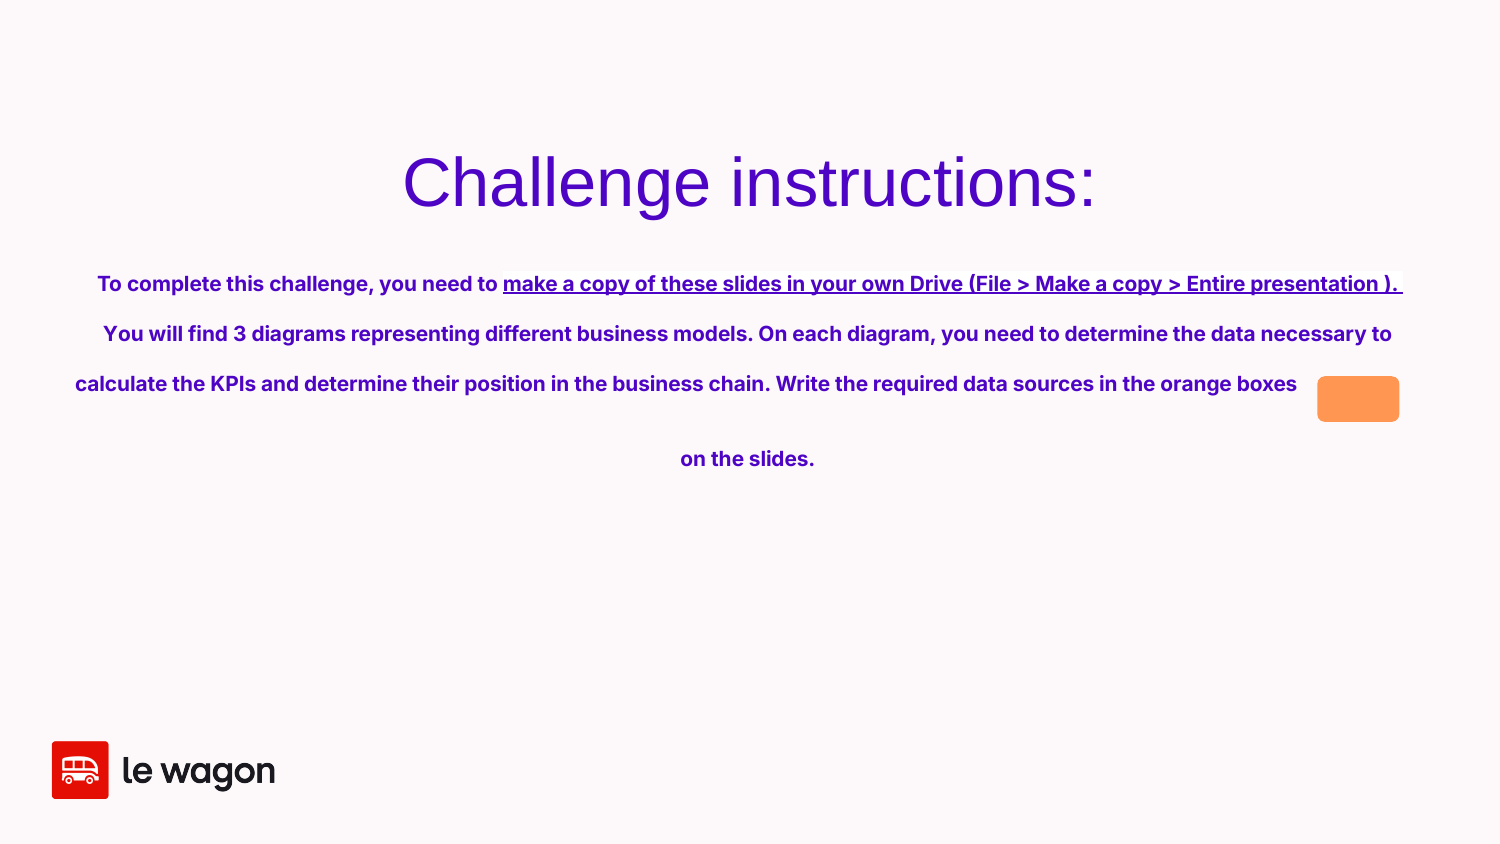

# Challenge instructions:

To complete this challenge, you need to make a copy of these slides in your own Drive (File > Make a copy > Entire presentation ).

You will find 3 diagrams representing different business models. On each diagram, you need to determine the data necessary to

calculate the KPIs and determine their position in the business chain. Write the required data sources in the orange boxes

on the slides.